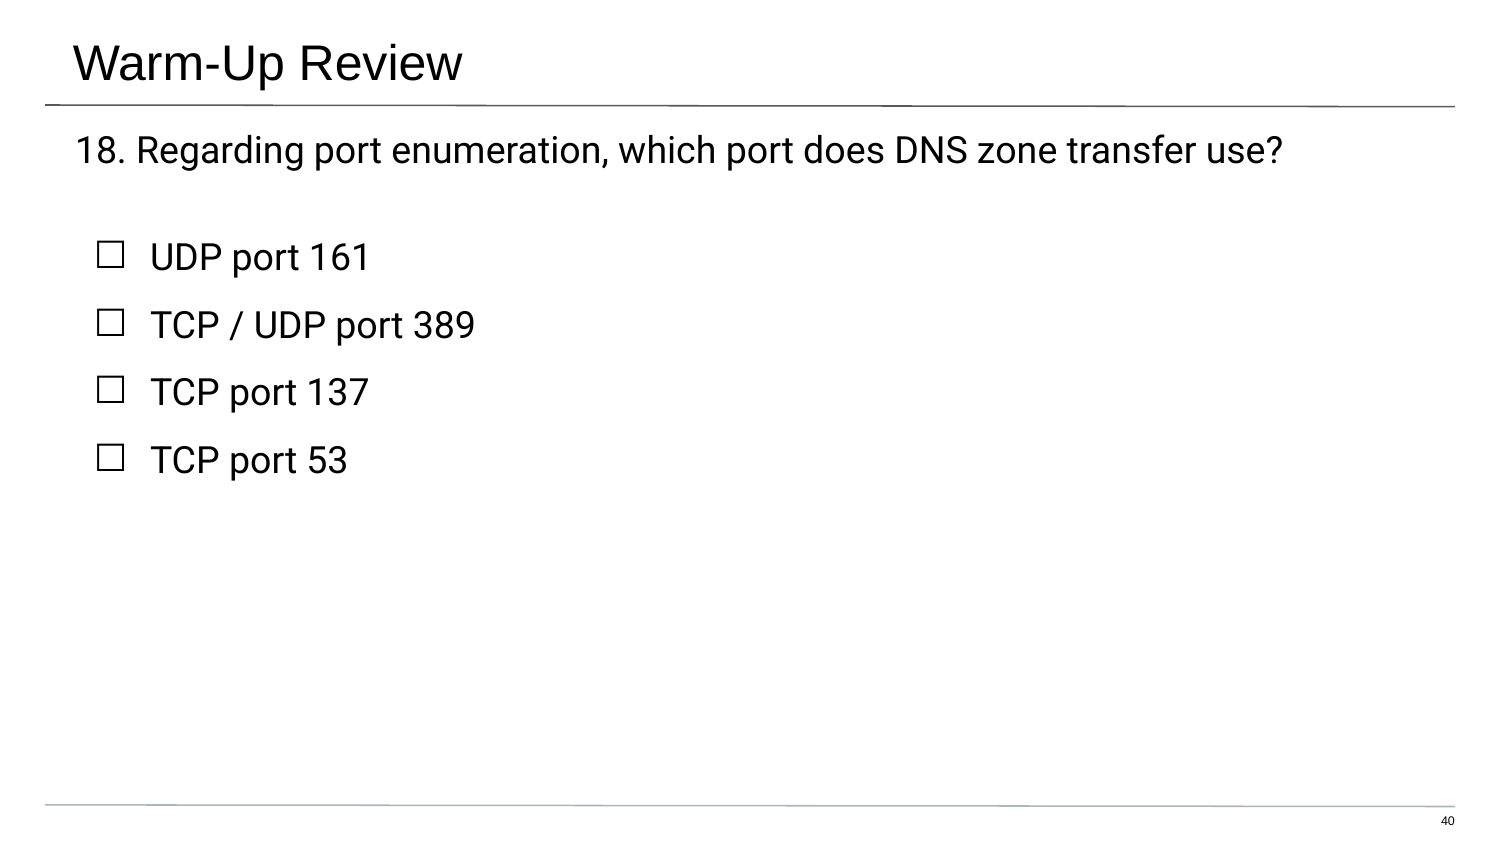

# Warm-Up Review
18. Regarding port enumeration, which port does DNS zone transfer use?
UDP port 161
TCP / UDP port 389
TCP port 137
TCP port 53

40